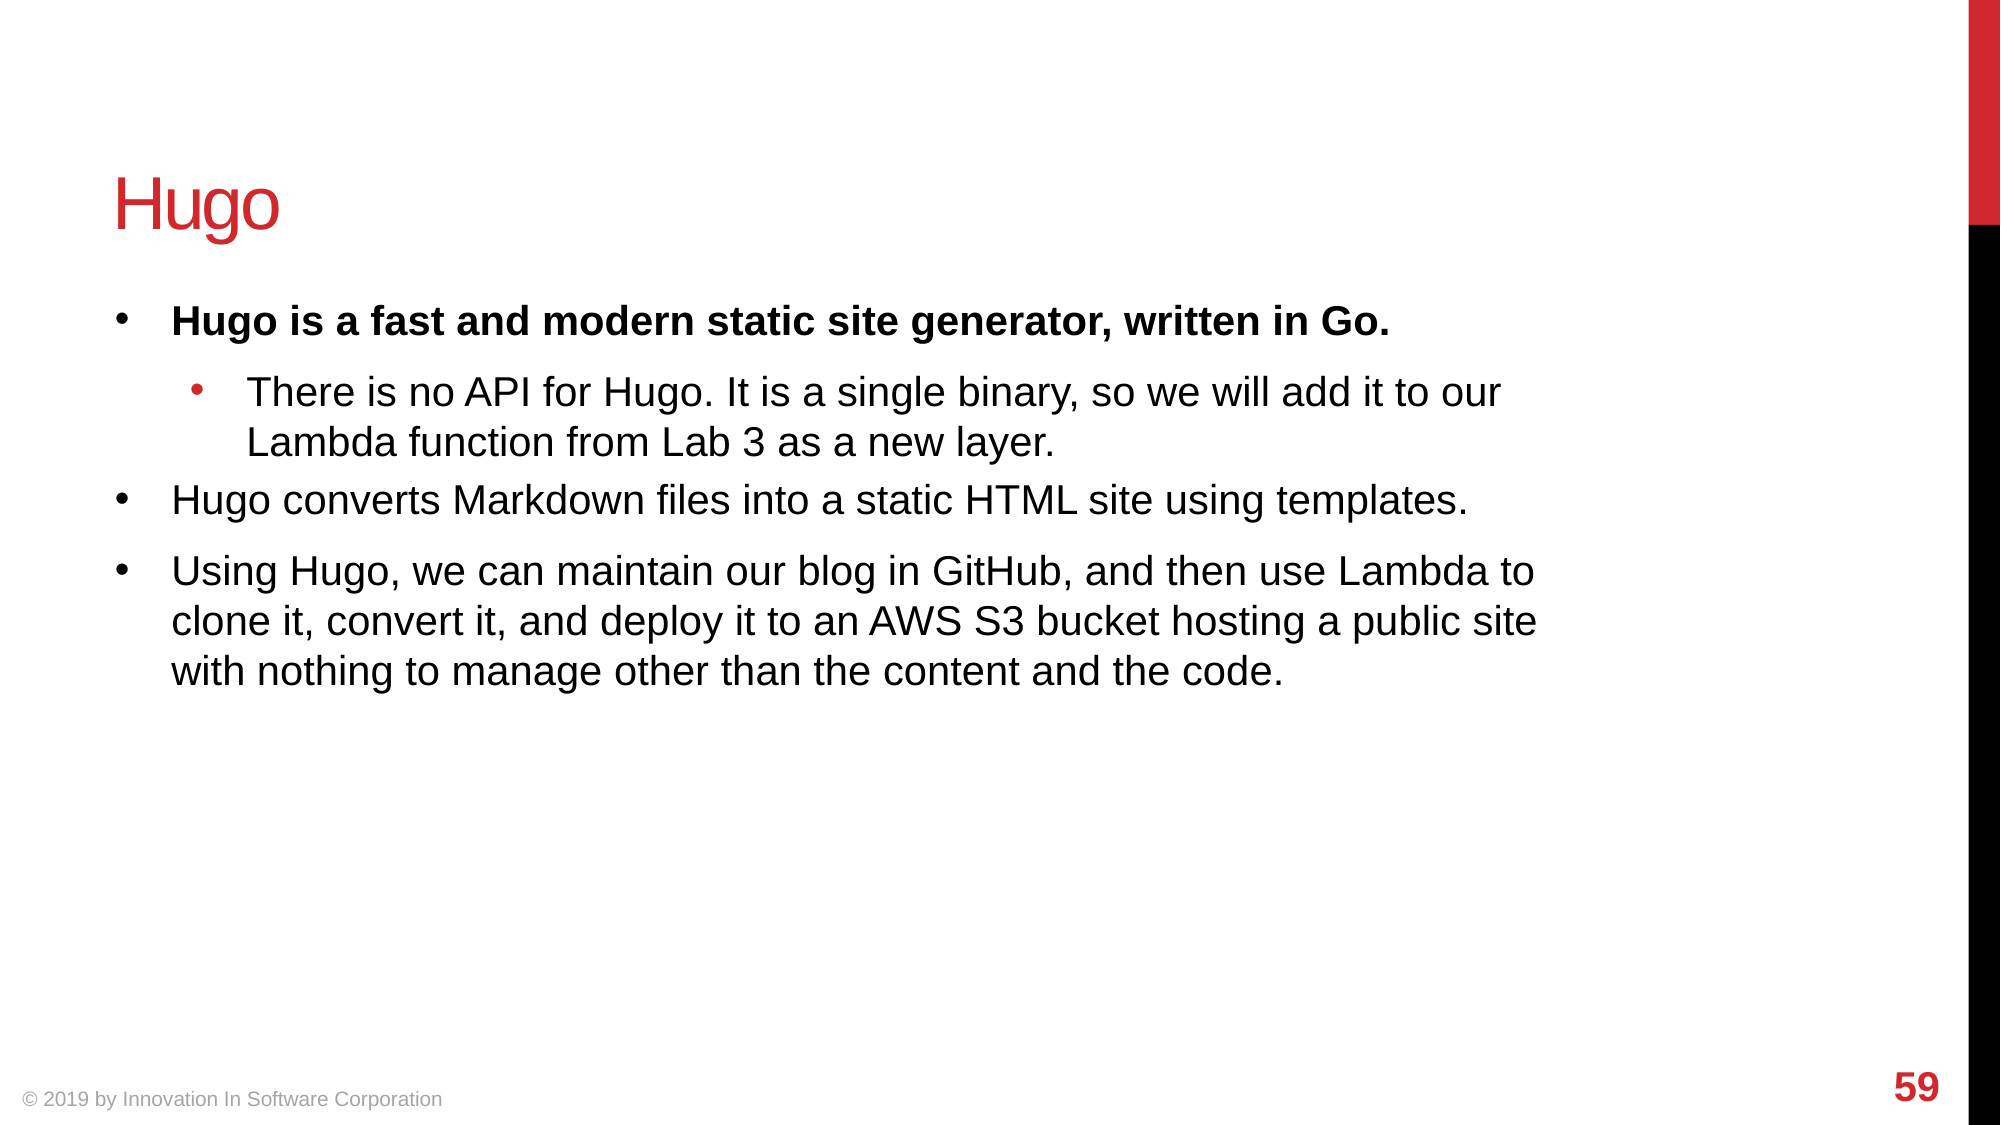

# Hugo

Hugo is a fast and modern static site generator, written in Go.
There is no API for Hugo. It is a single binary, so we will add it to our Lambda function from Lab 3 as a new layer.
Hugo converts Markdown files into a static HTML site using templates.
Using Hugo, we can maintain our blog in GitHub, and then use Lambda to clone it, convert it, and deploy it to an AWS S3 bucket hosting a public site with nothing to manage other than the content and the code.

59
© 2019 by Innovation In Software Corporation